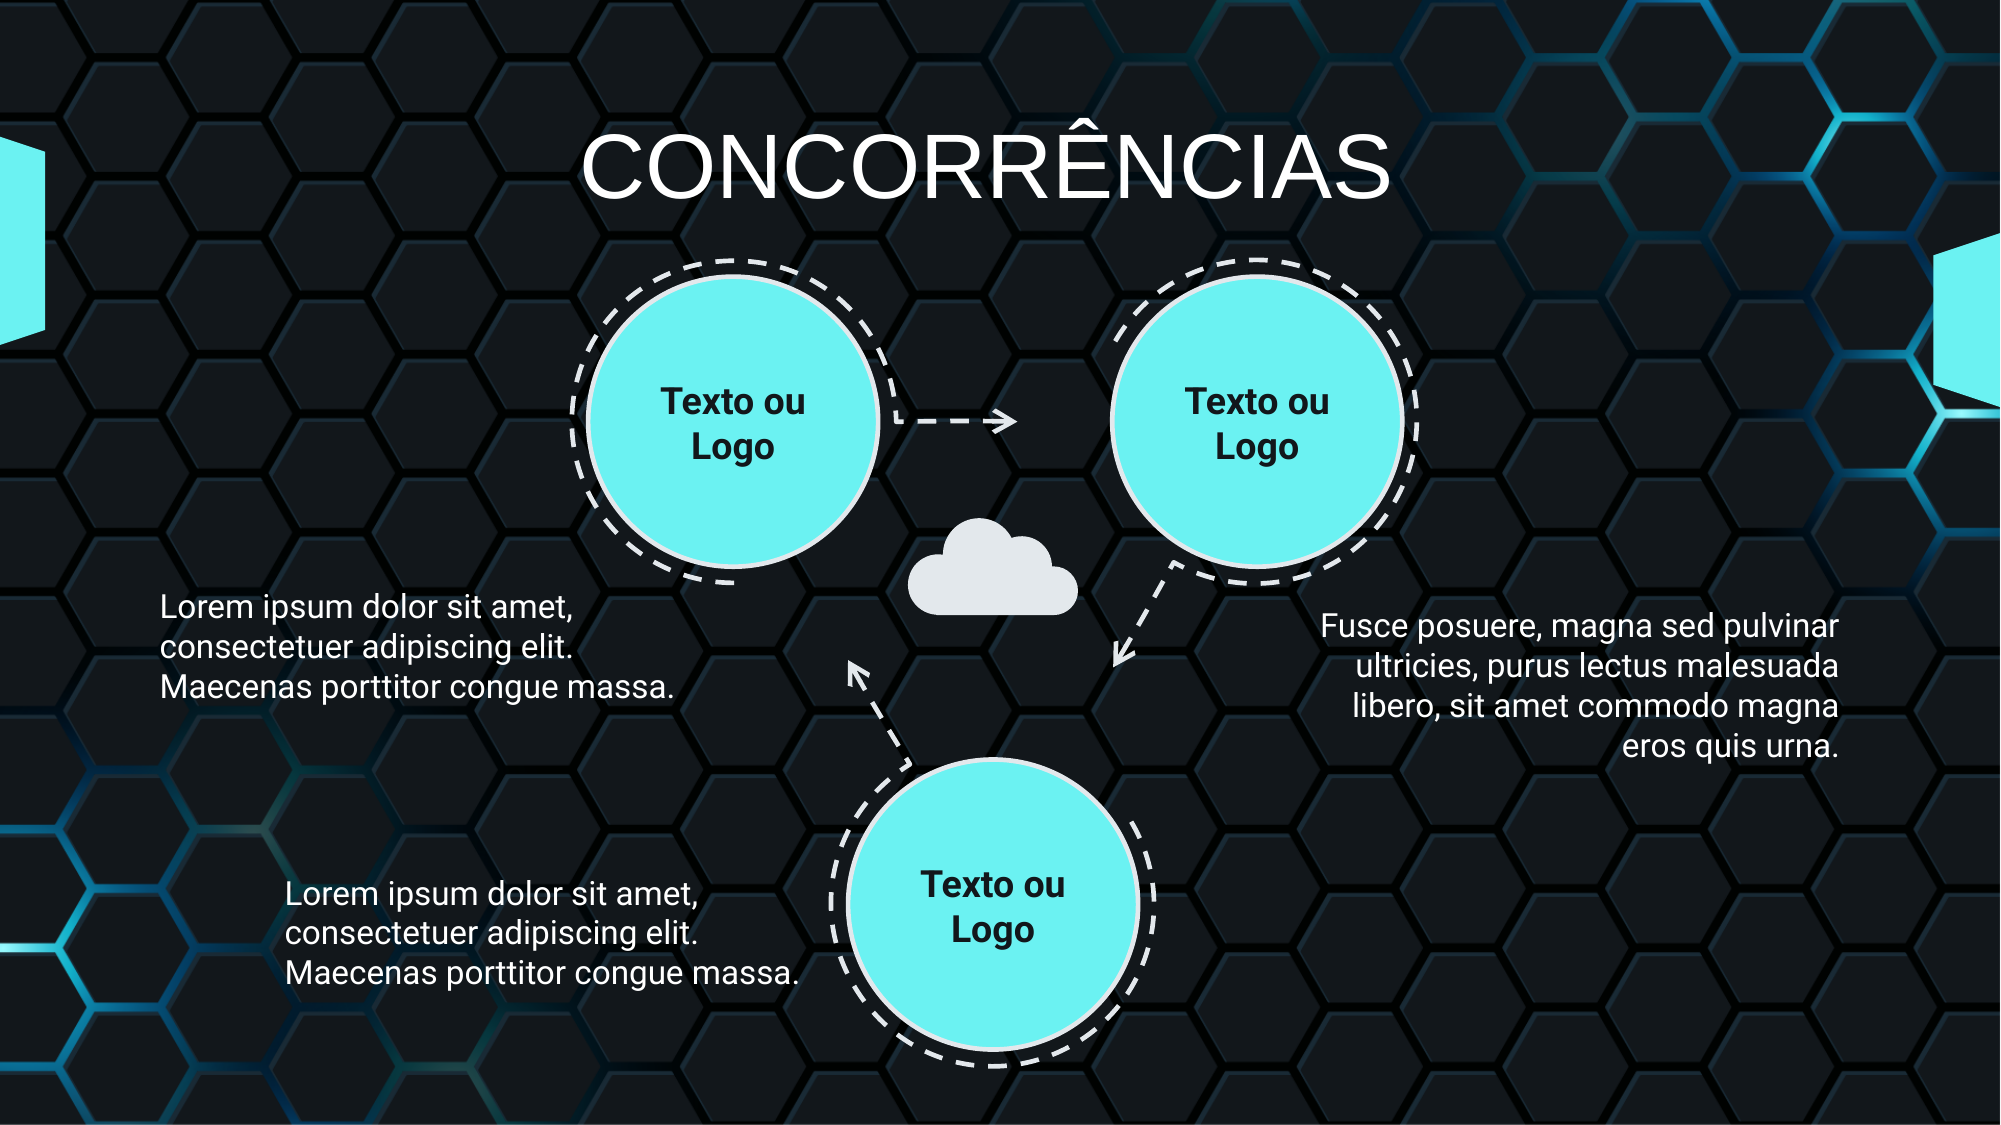

# CONCORRÊNCIAS

Texto ou Logo
Texto ou Logo

Lorem ipsum dolor sit amet, consectetuer adipiscing elit. Maecenas porttitor congue massa.
Fusce posuere, magna sed pulvinar ultricies, purus lectus malesuada libero, sit amet commodo magna eros quis urna.

Texto ou Logo
Lorem ipsum dolor sit amet, consectetuer adipiscing elit. Maecenas porttitor congue massa.